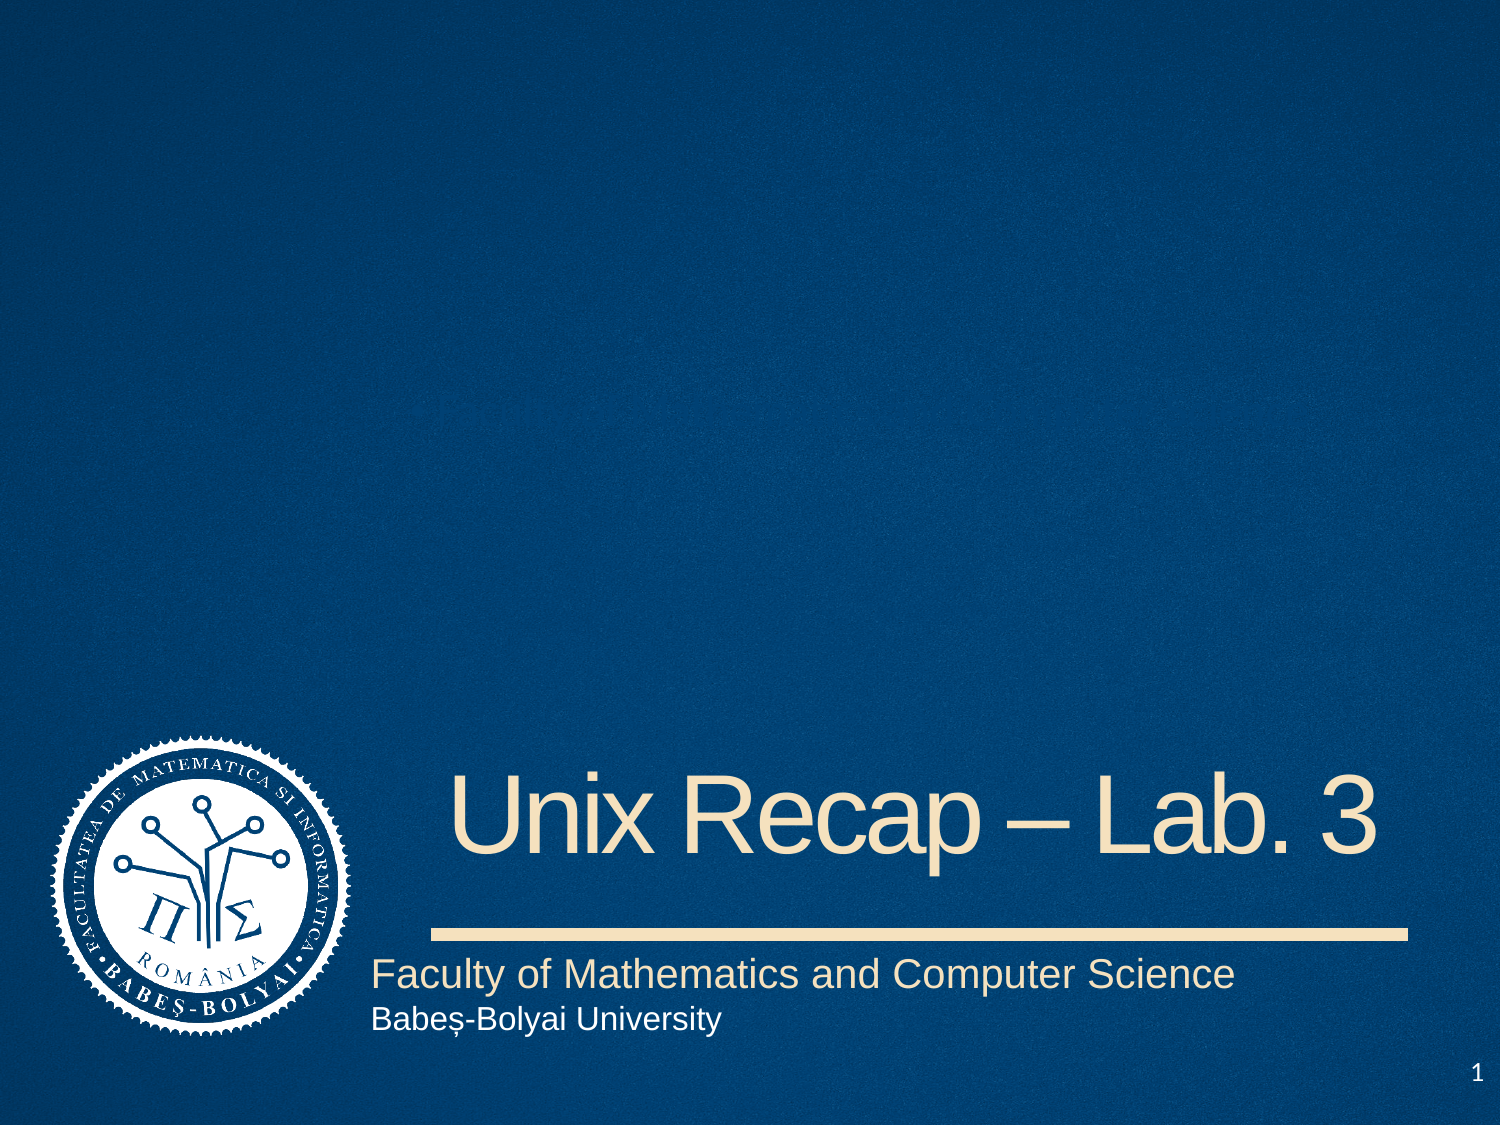

Faculty of Mathematics and Computer Science
# Unix Recap – Lab. 3
1